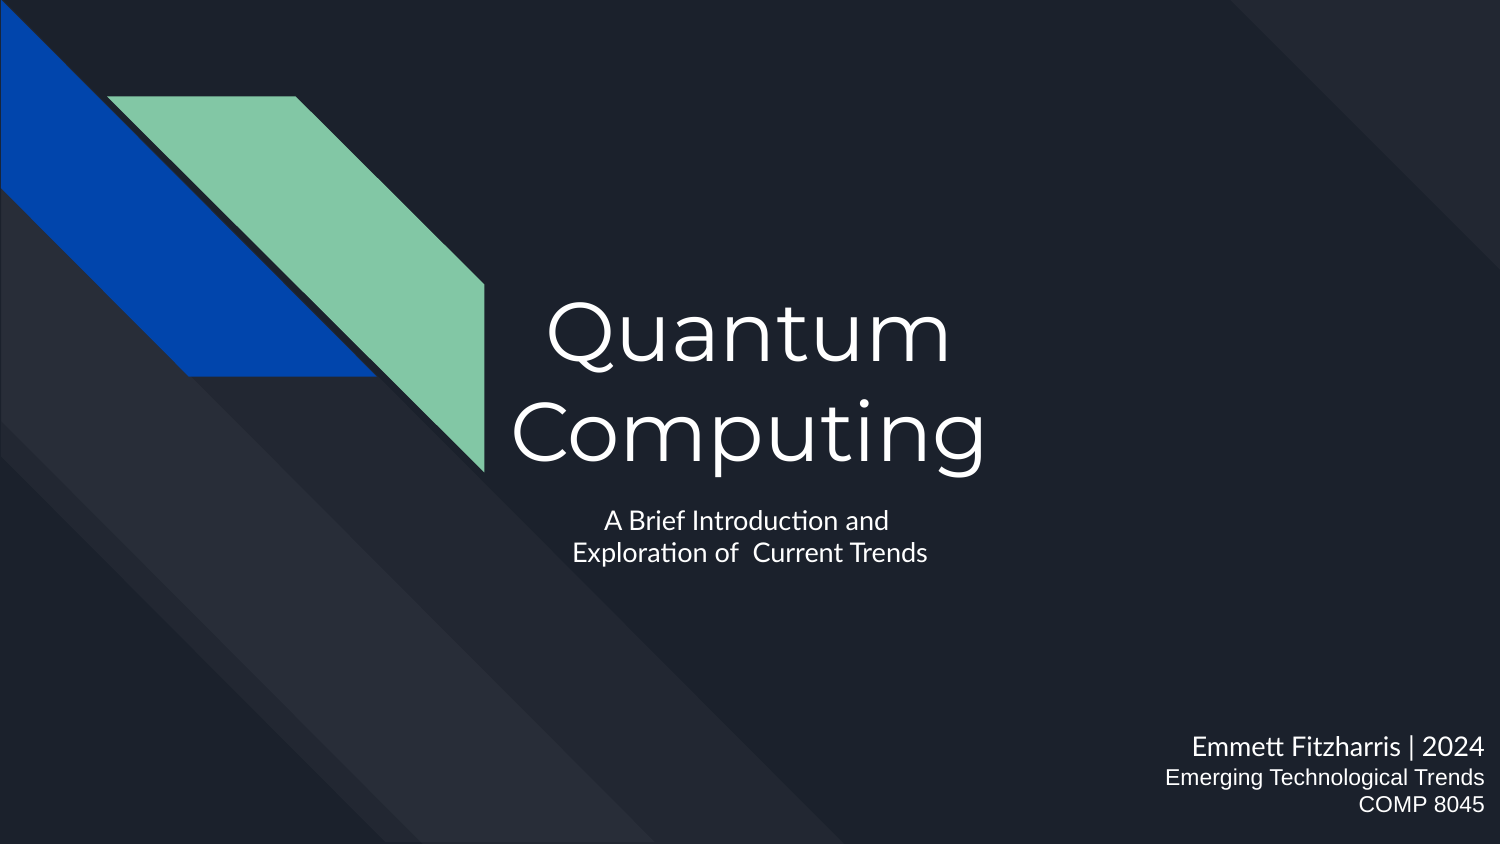

# Quantum Computing
A Brief Introduction and
Exploration of  Current Trends
Emmett Fitzharris | 2024
Emerging Technological Trends
COMP 8045